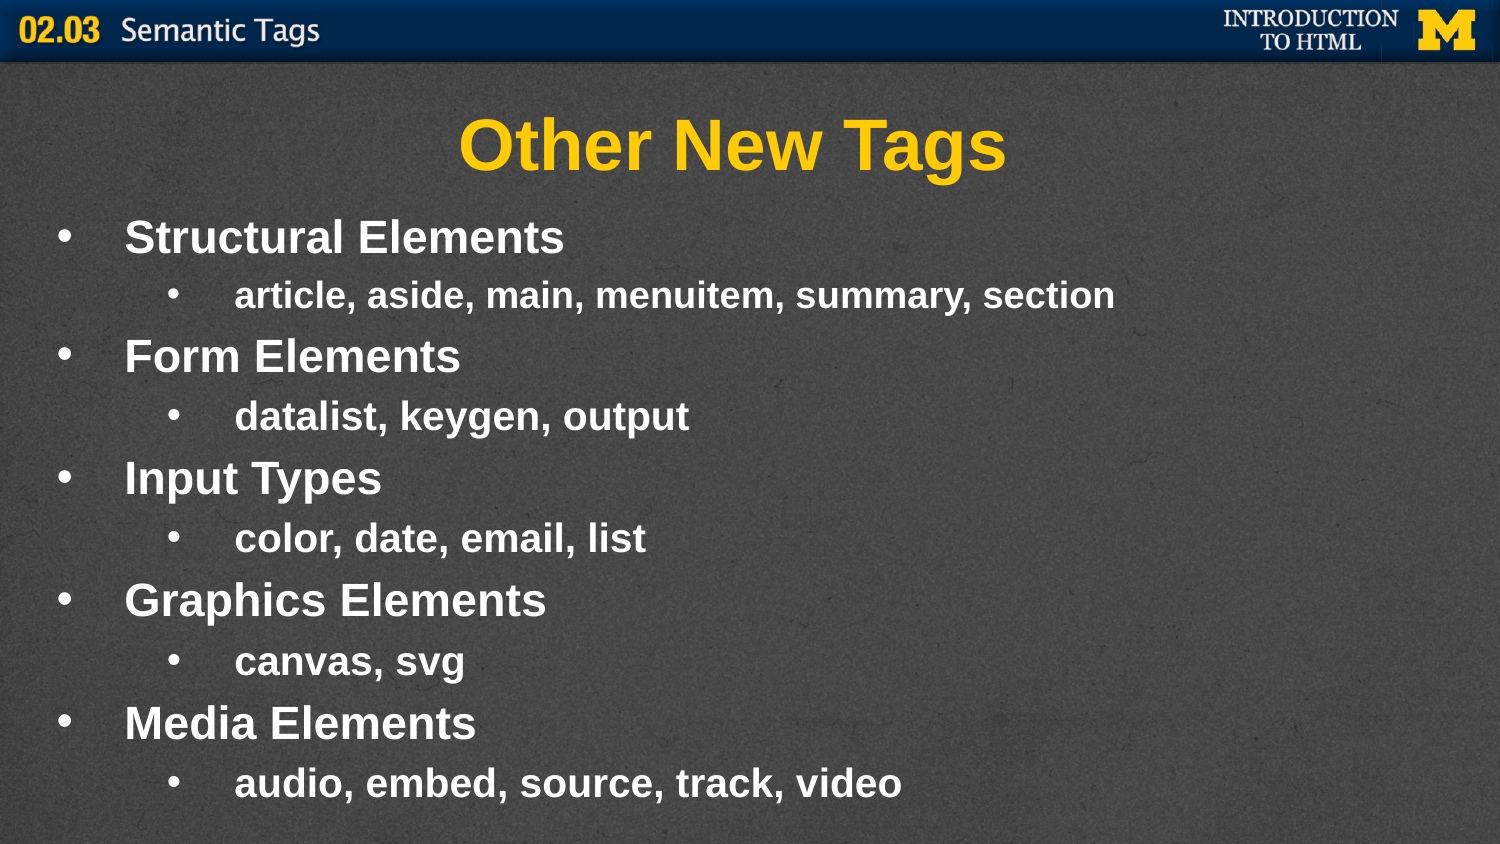

# Other New Tags
Structural Elements
article, aside, main, menuitem, summary, section
Form Elements
datalist, keygen, output
Input Types
color, date, email, list
Graphics Elements
canvas, svg
Media Elements
audio, embed, source, track, video